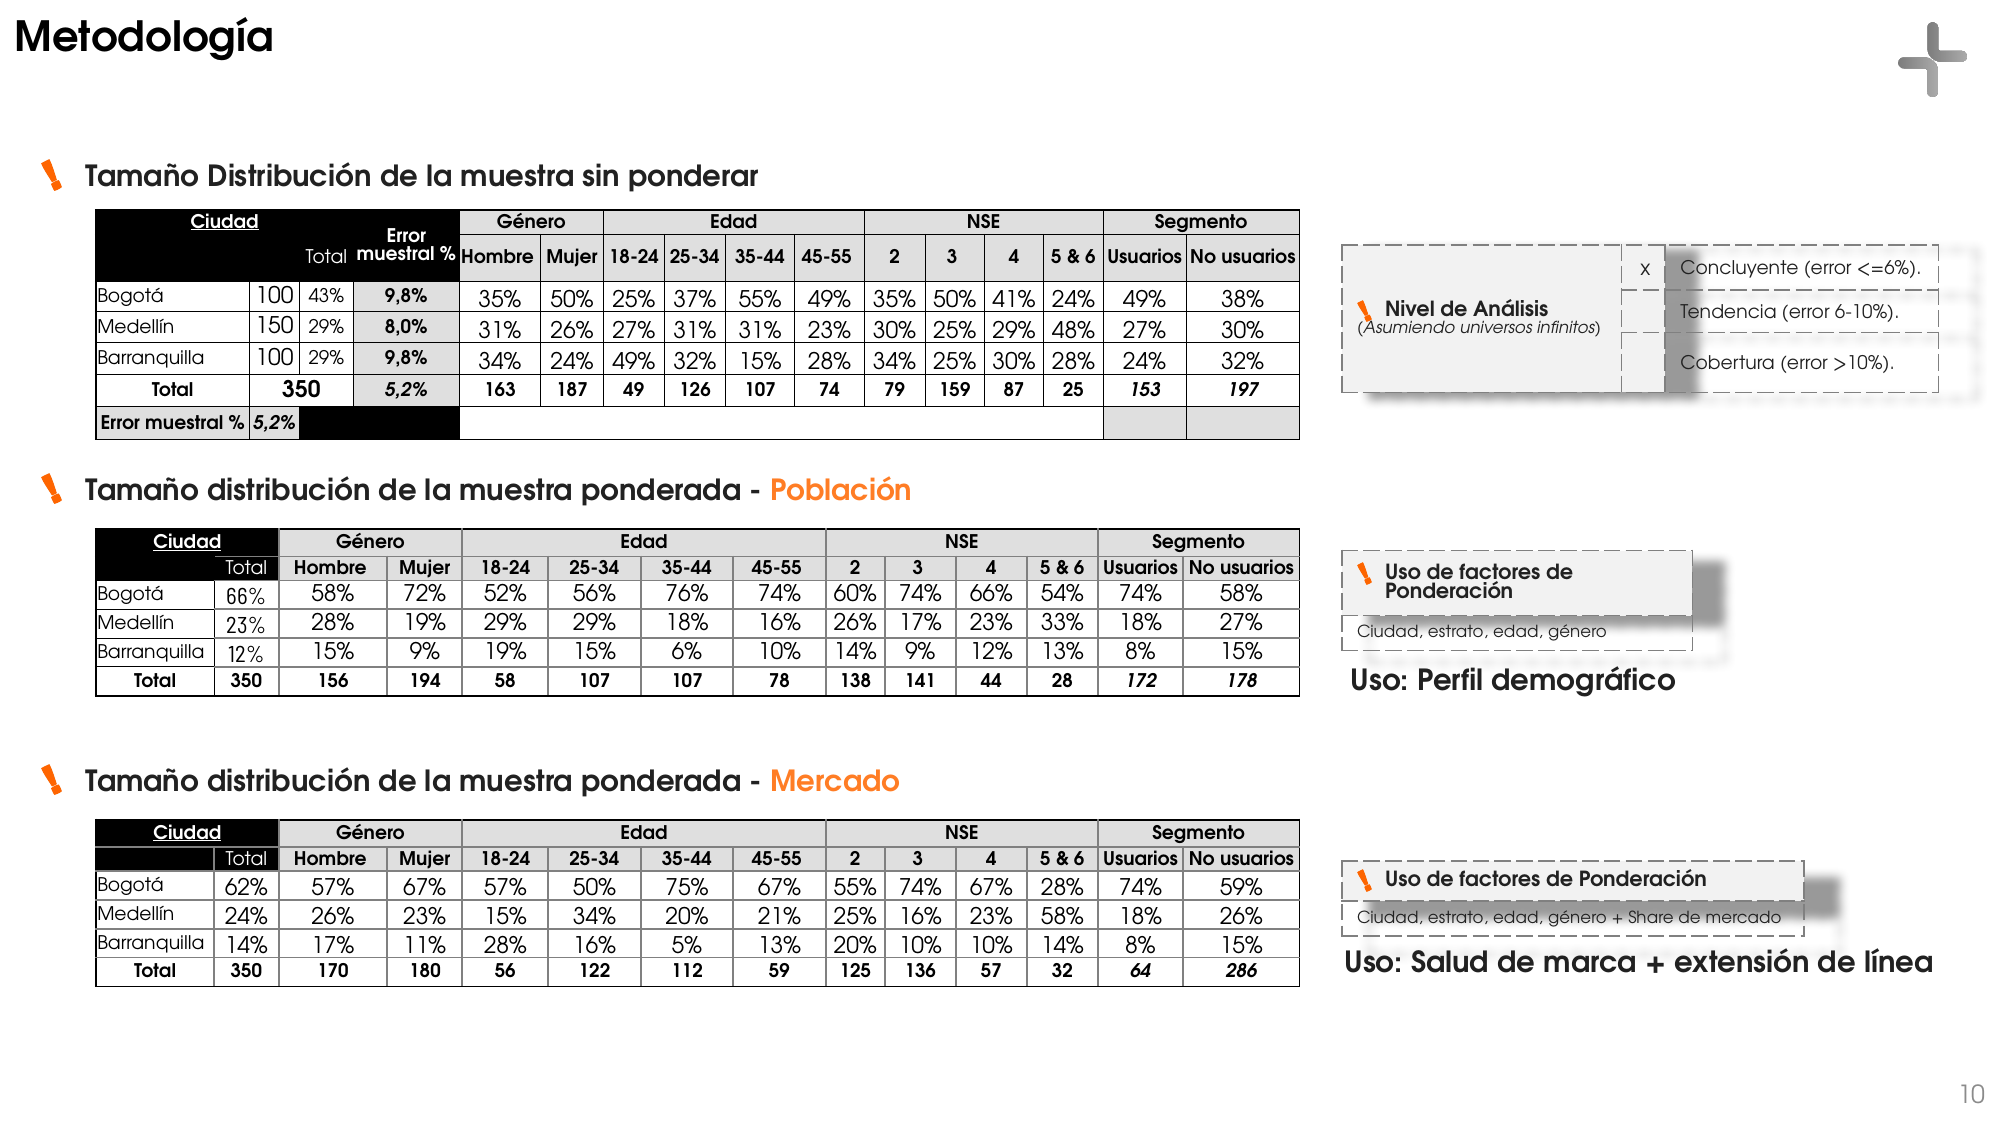

Metodología
  Tamaño Distribución de la muestra sin ponderar
| Ciudad |  |  | Error muestral % | Género |  | Edad |  |  |  | NSE |  |  |  | Segmento |  |
| --- | --- | --- | --- | --- | --- | --- | --- | --- | --- | --- | --- | --- | --- | --- | --- |
|  |  | Total |  | Hombre | Mujer | 18-24 | 25-34 | 35-44 | 45-55 | 2 | 3 | 4 | 5 & 6 | Usuarios | No usuarios |
| Bogotá | 100 | 43% | 9,8% | 35% | 50% | 25% | 37% | 55% | 49% | 35% | 50% | 41% | 24% | 49% | 38% |
| Medellín | 150 | 29% | 8,0% | 31% | 26% | 27% | 31% | 31% | 23% | 30% | 25% | 29% | 48% | 27% | 30% |
| Barranquilla | 100 | 29% | 9,8% | 34% | 24% | 49% | 32% | 15% | 28% | 34% | 25% | 30% | 28% | 24% | 32% |
| Total | 350 |  | 5,2% | 163 | 187 | 49 | 126 | 107 | 74 | 79 | 159 | 87 | 25 | 153 | 197 |
| Error muestral % | 5,2% |  |  |  |  |  |  |  |  |  |  |  |  |  |  |
| Nivel de Análisis (Asumiendo universos infinitos) | x | Concluyente (error <=6%). |
| --- | --- | --- |
|  |  | Tendencia (error 6-10%). |
|  |  | Cobertura (error >10%). |
  Tamaño distribución de la muestra ponderada - Población
| Ciudad |  | Género |  | Edad |  |  |  | NSE |  |  |  | Segmento |  |
| --- | --- | --- | --- | --- | --- | --- | --- | --- | --- | --- | --- | --- | --- |
|  | Total | Hombre | Mujer | 18-24 | 25-34 | 35-44 | 45-55 | 2 | 3 | 4 | 5 & 6 | Usuarios | No usuarios |
| Bogotá | 66% | 58% | 72% | 52% | 56% | 76% | 74% | 60% | 74% | 66% | 54% | 74% | 58% |
| Medellín | 23% | 28% | 19% | 29% | 29% | 18% | 16% | 26% | 17% | 23% | 33% | 18% | 27% |
| Barranquilla | 12% | 15% | 9% | 19% | 15% | 6% | 10% | 14% | 9% | 12% | 13% | 8% | 15% |
| Total | 350 | 156 | 194 | 58 | 107 | 107 | 78 | 138 | 141 | 44 | 28 | 172 | 178 |
| Uso de factores de Ponderación |
| --- |
| Ciudad, estrato, edad, género |
Uso: Perfil demográfico
  Tamaño distribución de la muestra ponderada - Mercado
| Ciudad |  | Género |  | Edad |  |  |  | NSE |  |  |  | Segmento |  |
| --- | --- | --- | --- | --- | --- | --- | --- | --- | --- | --- | --- | --- | --- |
|  | Total | Hombre | Mujer | 18-24 | 25-34 | 35-44 | 45-55 | 2 | 3 | 4 | 5 & 6 | Usuarios | No usuarios |
| Bogotá | 62% | 57% | 67% | 57% | 50% | 75% | 67% | 55% | 74% | 67% | 28% | 74% | 59% |
| Medellín | 24% | 26% | 23% | 15% | 34% | 20% | 21% | 25% | 16% | 23% | 58% | 18% | 26% |
| Barranquilla | 14% | 17% | 11% | 28% | 16% | 5% | 13% | 20% | 10% | 10% | 14% | 8% | 15% |
| Total | 350 | 170 | 180 | 56 | 122 | 112 | 59 | 125 | 136 | 57 | 32 | 64 | 286 |
| Uso de factores de Ponderación |
| --- |
| Ciudad, estrato, edad, género + Share de mercado |
Uso: Salud de marca + extensión de línea
10